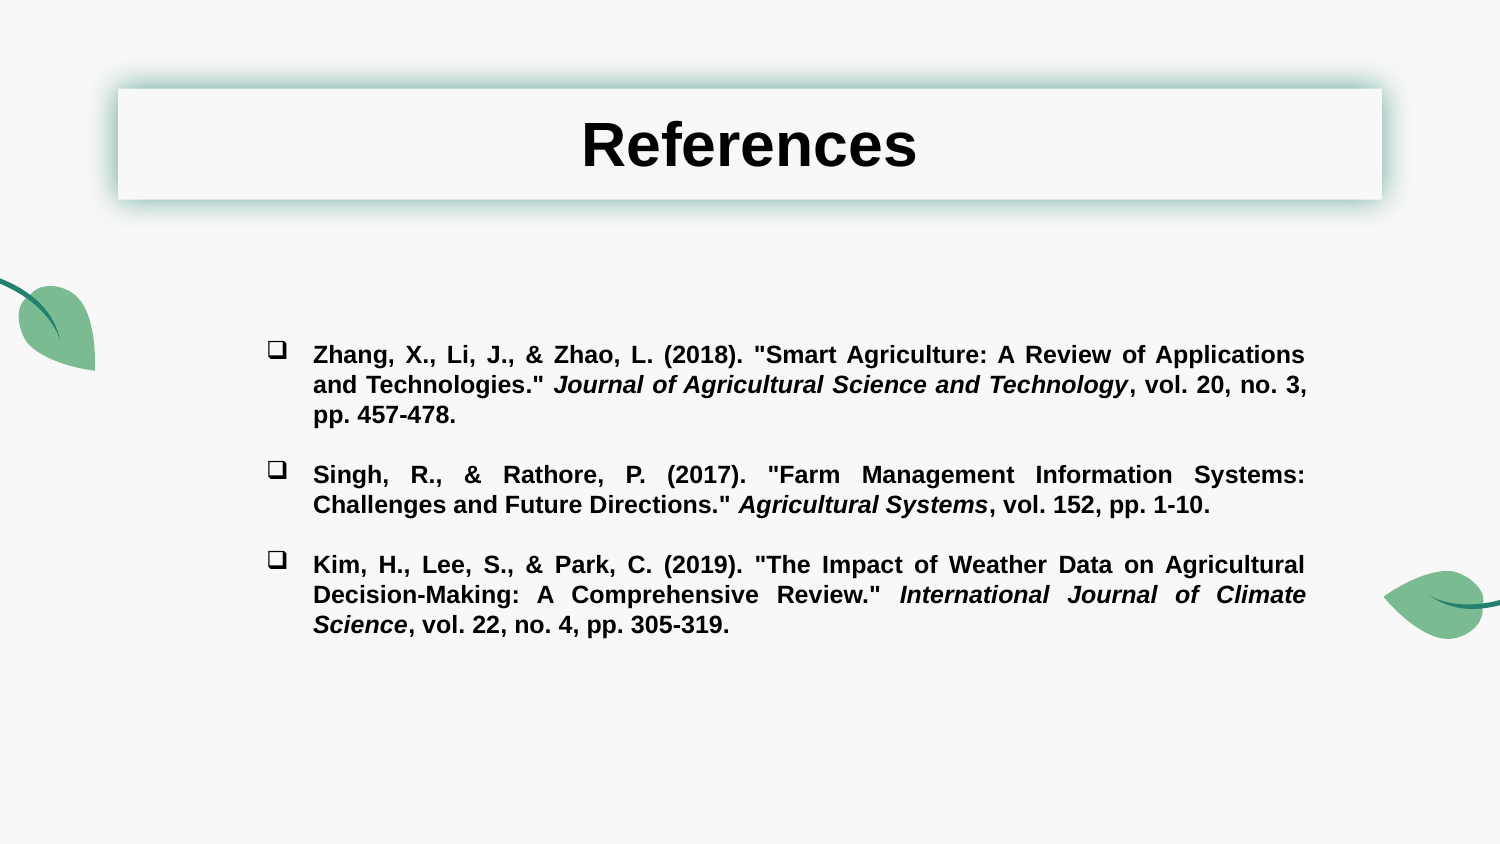

# References

Zhang, X., Li, J., & Zhao, L. (2018). "Smart Agriculture: A Review of Applications and Technologies." Journal of Agricultural Science and Technology, vol. 20, no. 3, pp. 457-478.

Singh, R., & Rathore, P. (2017). "Farm Management Information Systems: Challenges and Future Directions." Agricultural Systems, vol. 152, pp. 1-10.

Kim, H., Lee, S., & Park, C. (2019). "The Impact of Weather Data on Agricultural Decision-Making: A Comprehensive Review." International Journal of Climate Science, vol. 22, no. 4, pp. 305-319.